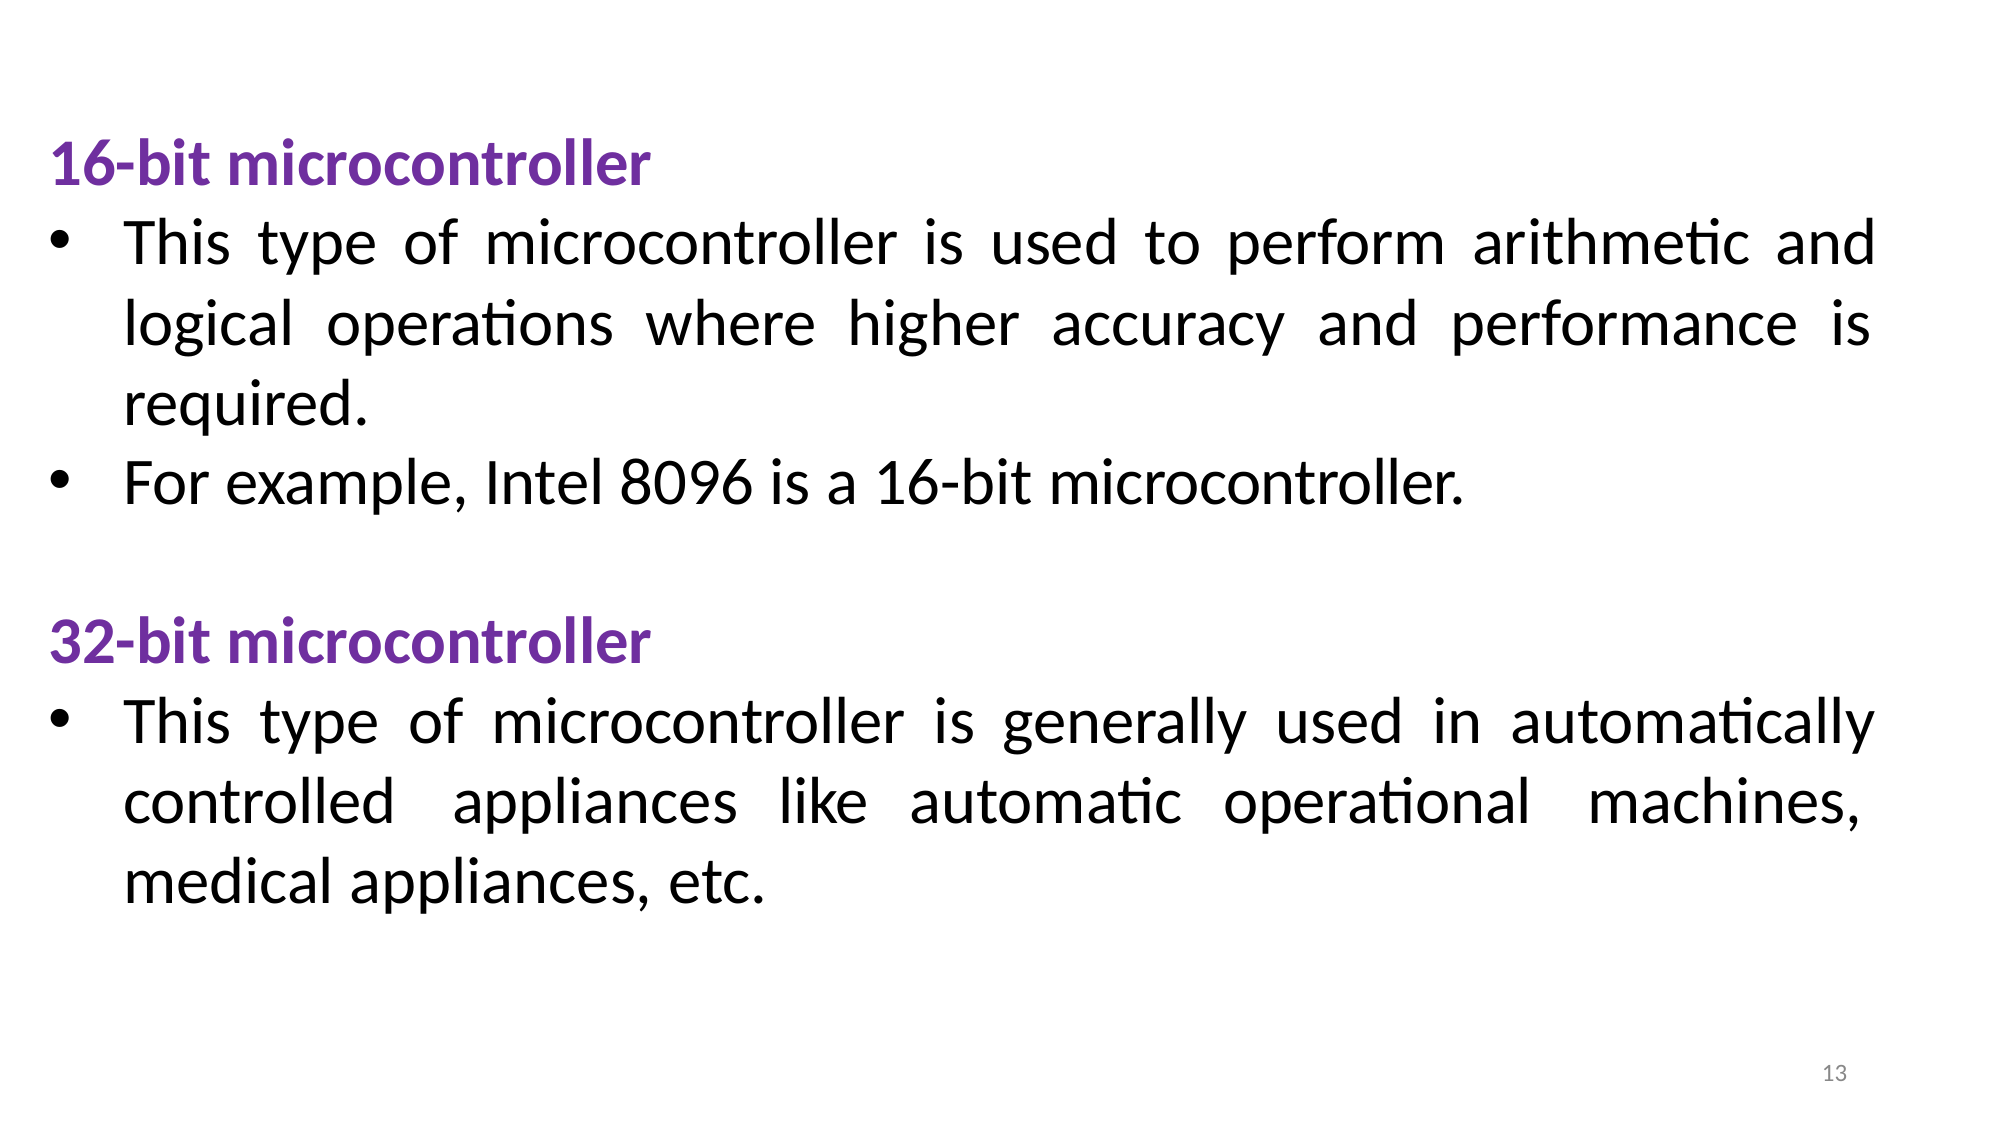

16-bit microcontroller
This type of microcontroller is used to perform arithmetic and  logical operations where higher accuracy and performance is  required.
For example, Intel 8096 is a 16-bit microcontroller.

32-bit microcontroller
This type of microcontroller is generally used in automatically  controlled appliances like automatic operational machines,  medical appliances, etc.
13